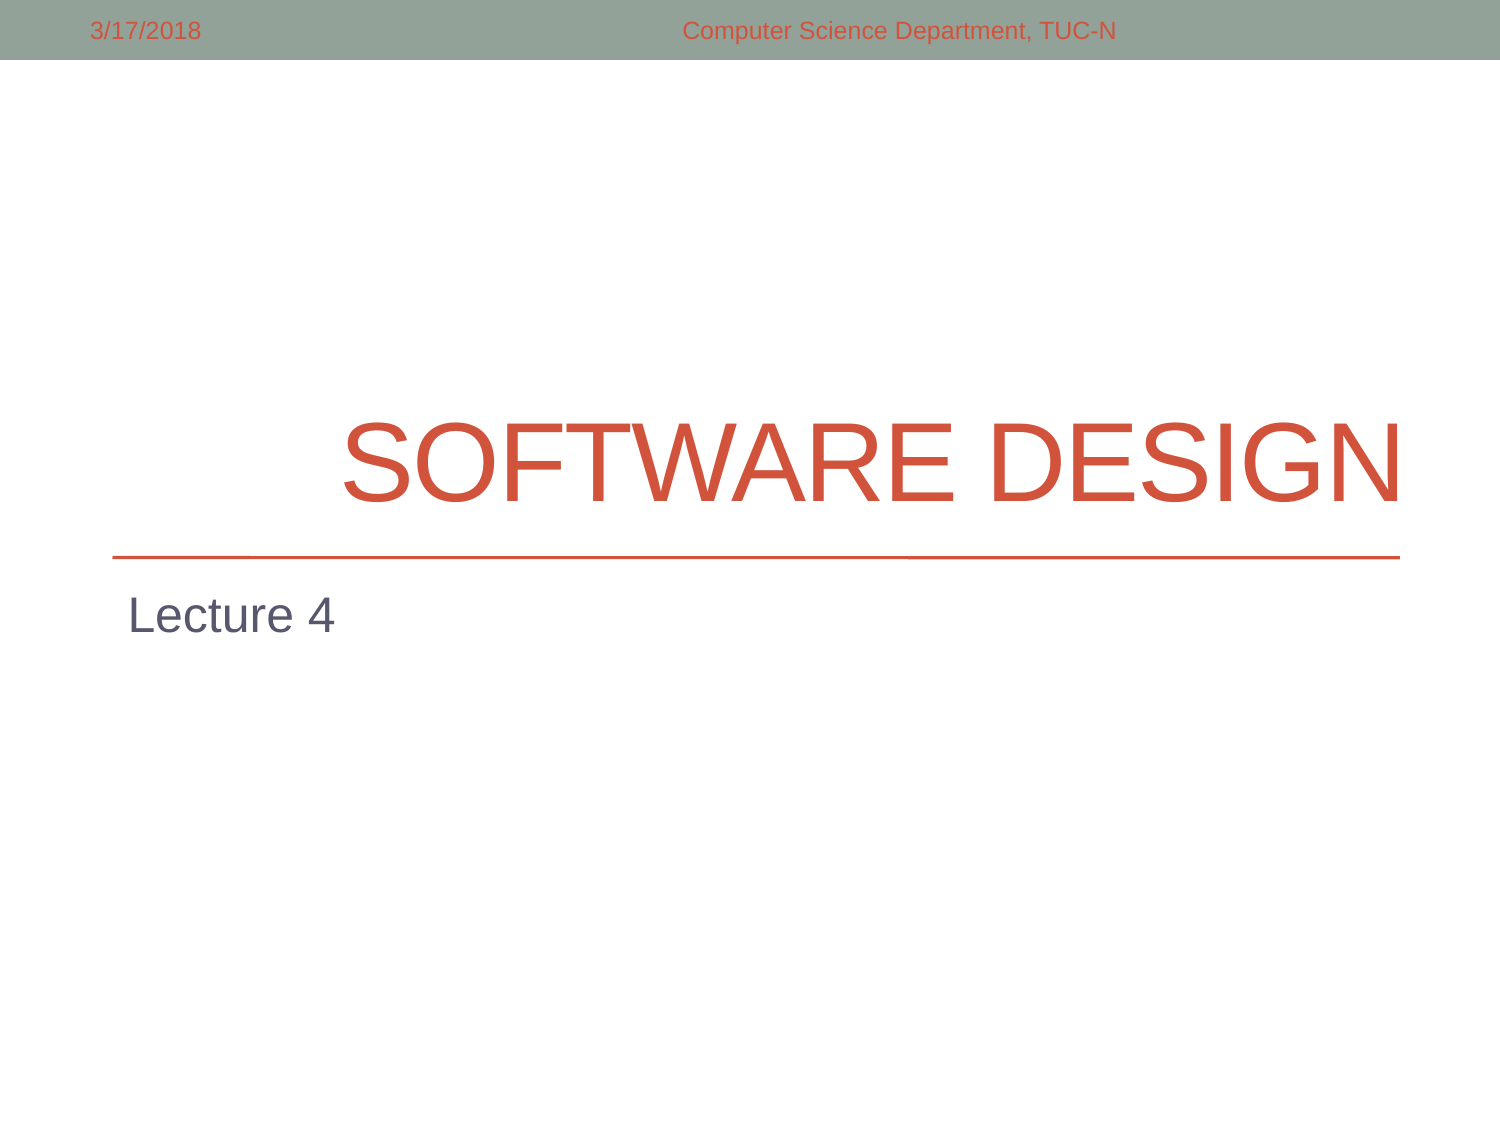

3/17/2018
Computer Science Department, TUC-N
# Software Design
Lecture 4